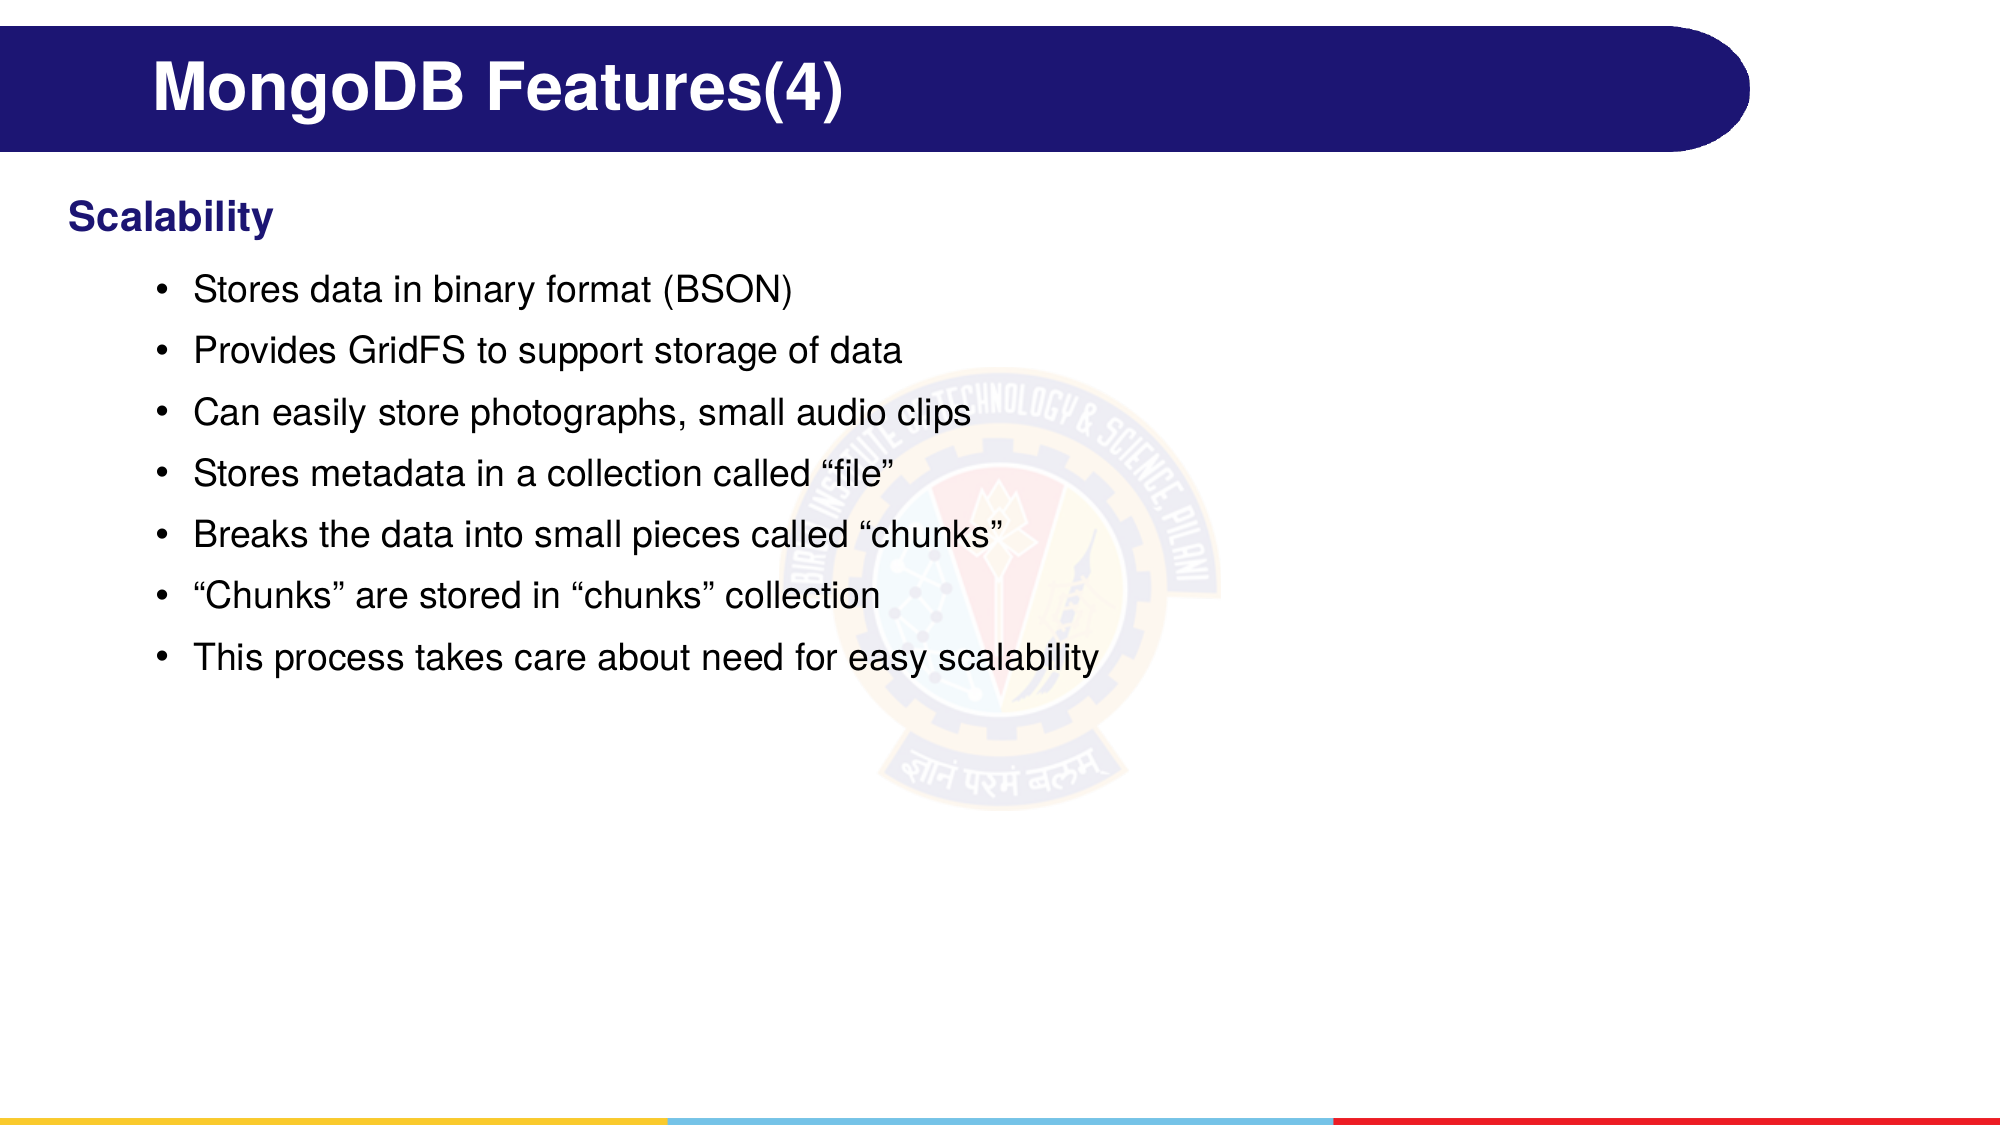

# MongoDB Features(4)
Scalability
Stores data in binary format (BSON)
Provides GridFS to support storage of data
Can easily store photographs, small audio clips
Stores metadata in a collection called “file”
Breaks the data into small pieces called “chunks”
“Chunks” are stored in “chunks” collection
This process takes care about need for easy scalability